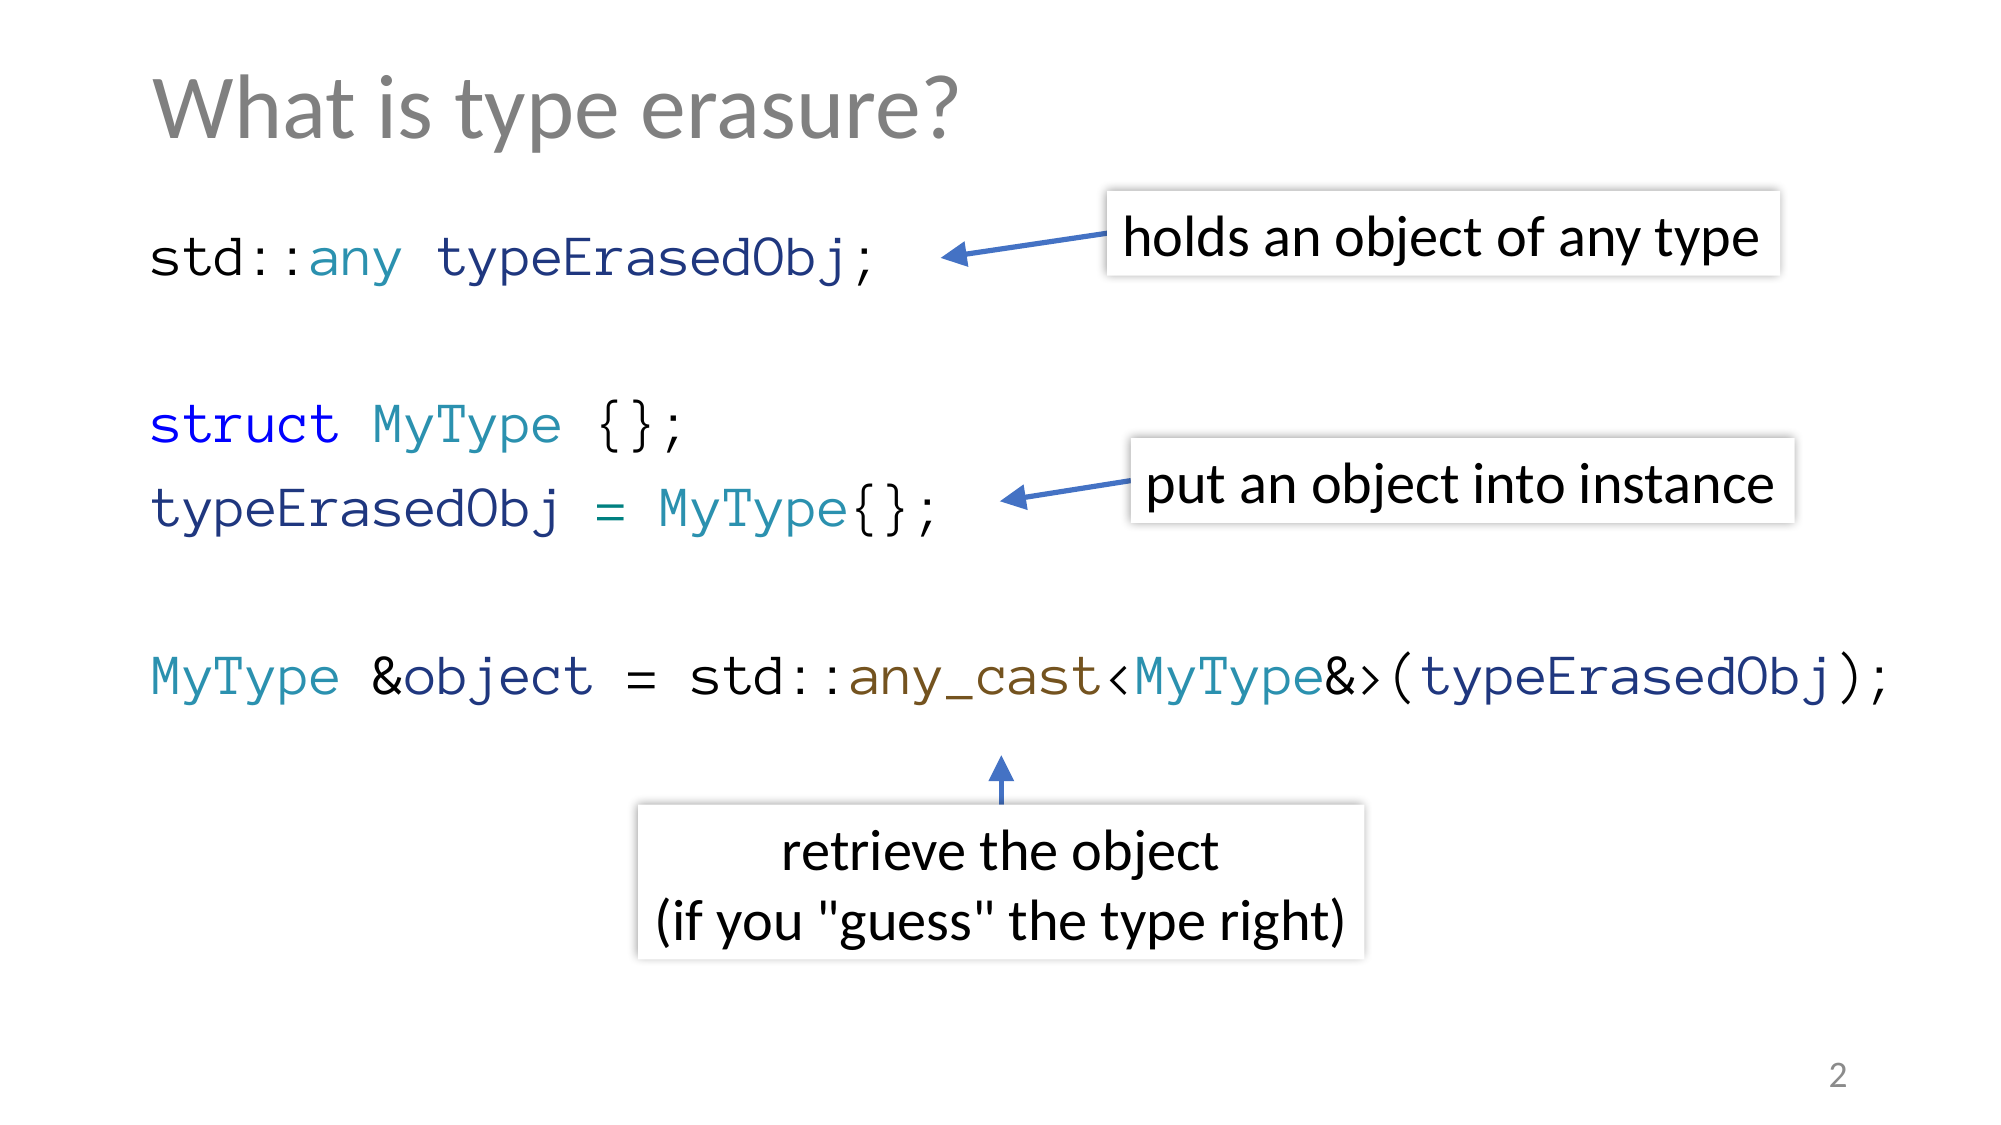

# What is type erasure?
holds an object of any type
std::any typeErasedObj;

struct MyType {};
typeErasedObj = MyType{};

MyType &object = std::any_cast<MyType&>(typeErasedObj);
put an object into instance
retrieve the object
(if you "guess" the type right)
2